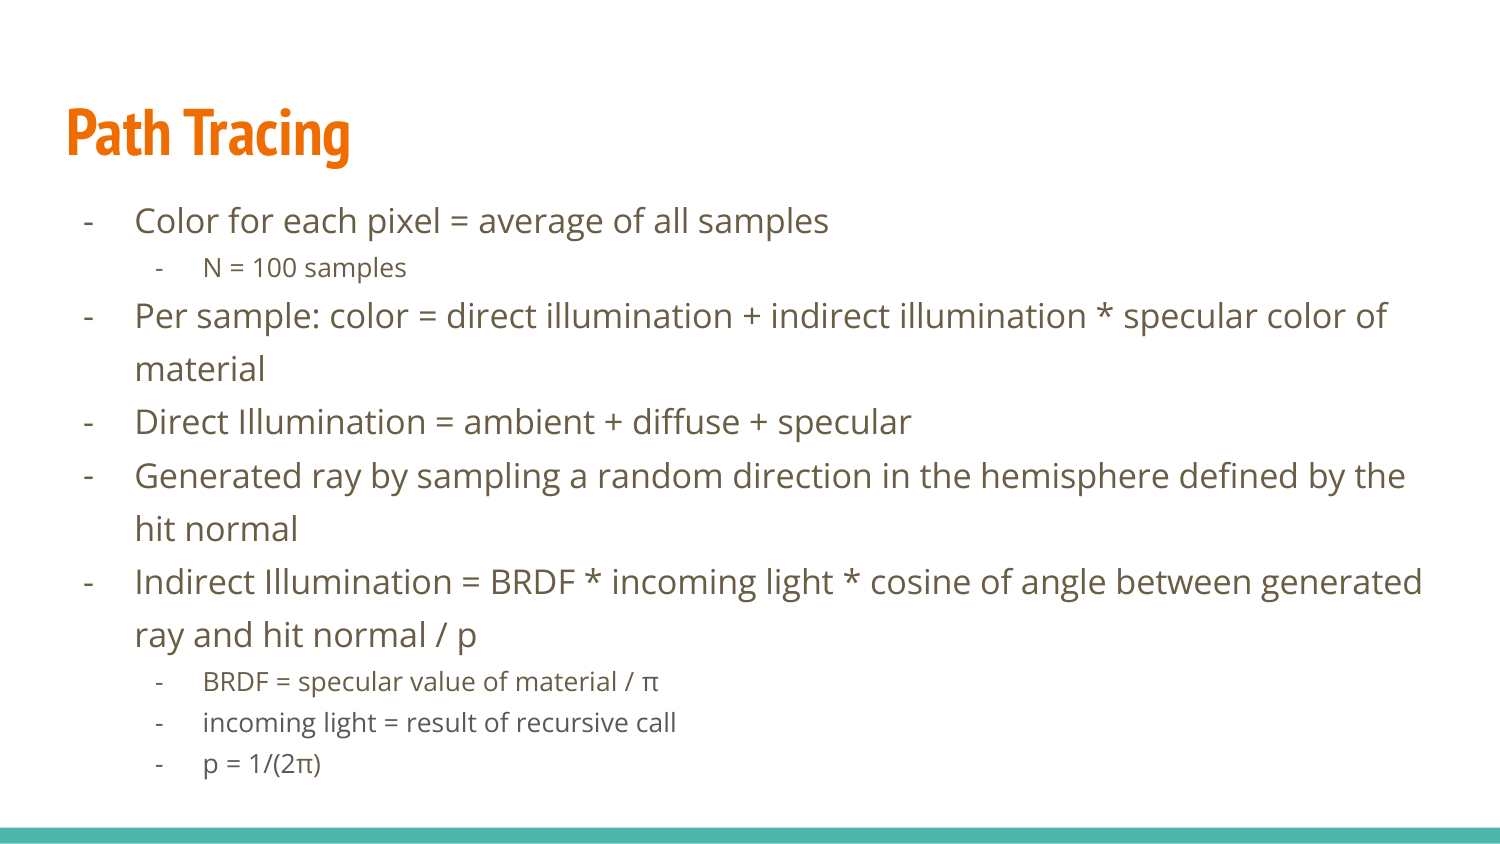

# Path Tracing
Color for each pixel = average of all samples
N = 100 samples
Per sample: color = direct illumination + indirect illumination * specular color of material
Direct Illumination = ambient + diffuse + specular
Generated ray by sampling a random direction in the hemisphere defined by the hit normal
Indirect Illumination = BRDF * incoming light * cosine of angle between generated ray and hit normal / p
BRDF = specular value of material / π
incoming light = result of recursive call
p = 1/(2π)